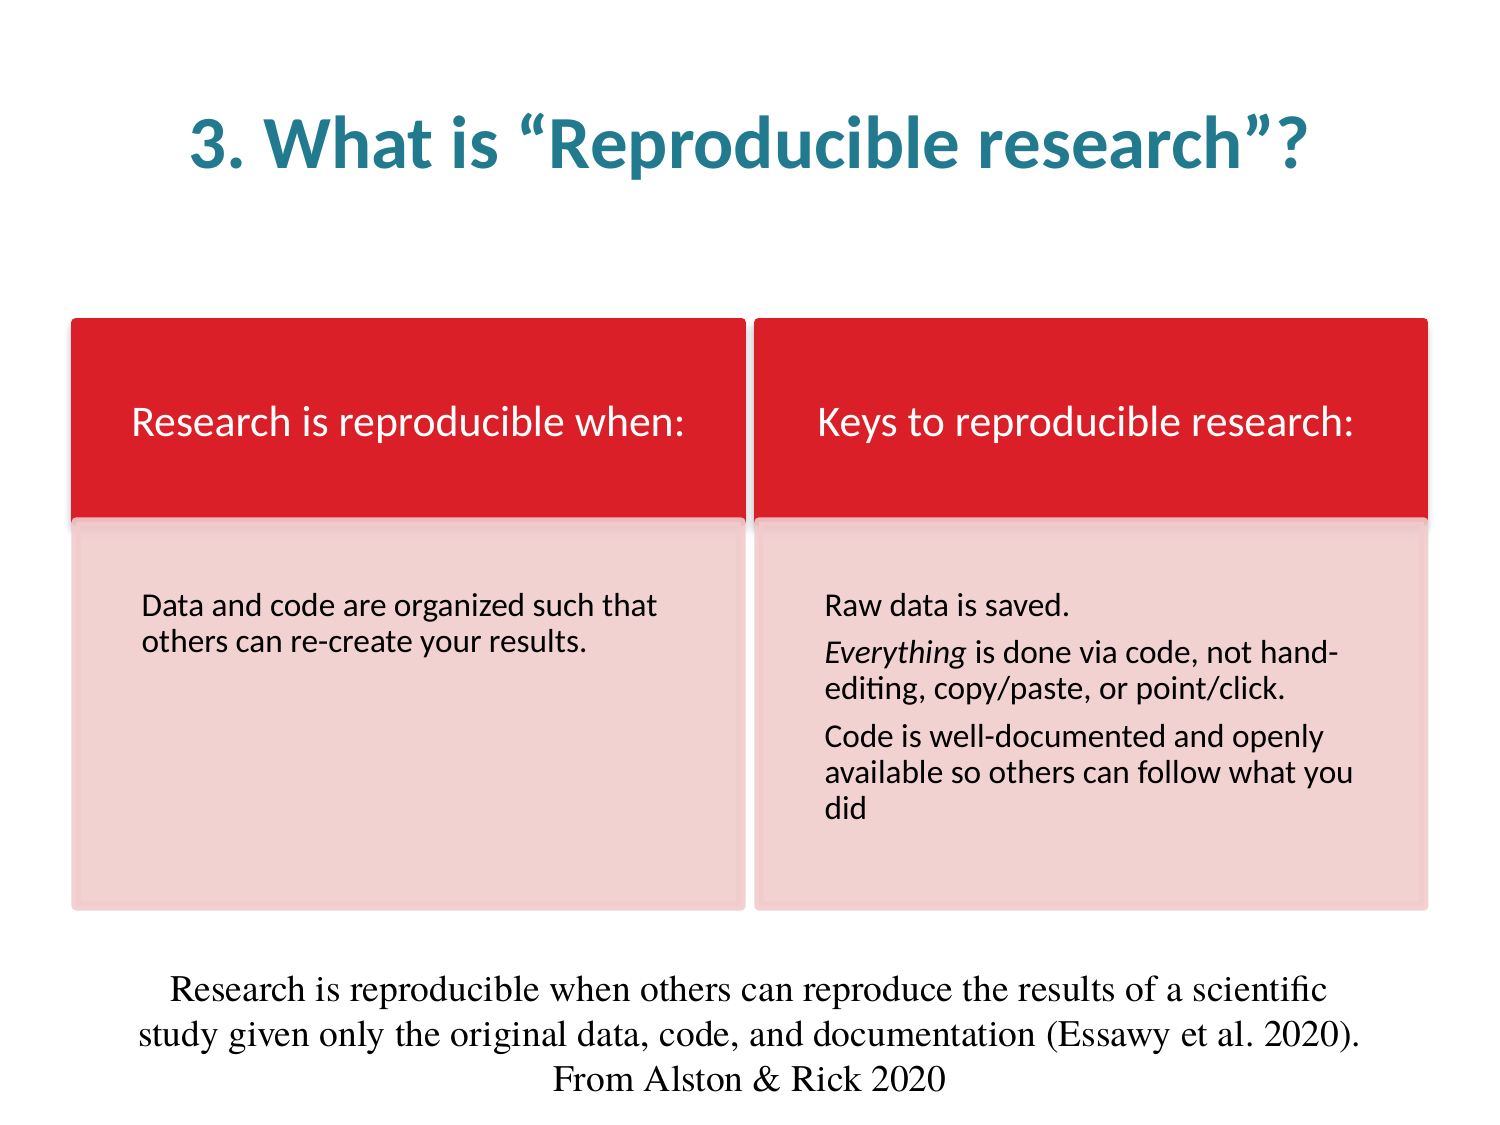

# 3. What is “Reproducible research”?
Research is reproducible when:
Data and code are organized such that others can re-create your results.
Keys to reproducible research:
Raw data is saved.
Everything is done via code, not hand-editing, copy/paste, or point/click.
Code is well-documented and openly available so others can follow what you did
Research is reproducible when others can reproduce the results of a scientific study given only the original data, code, and documentation (Essawy et al. 2020). From Alston & Rick 2020